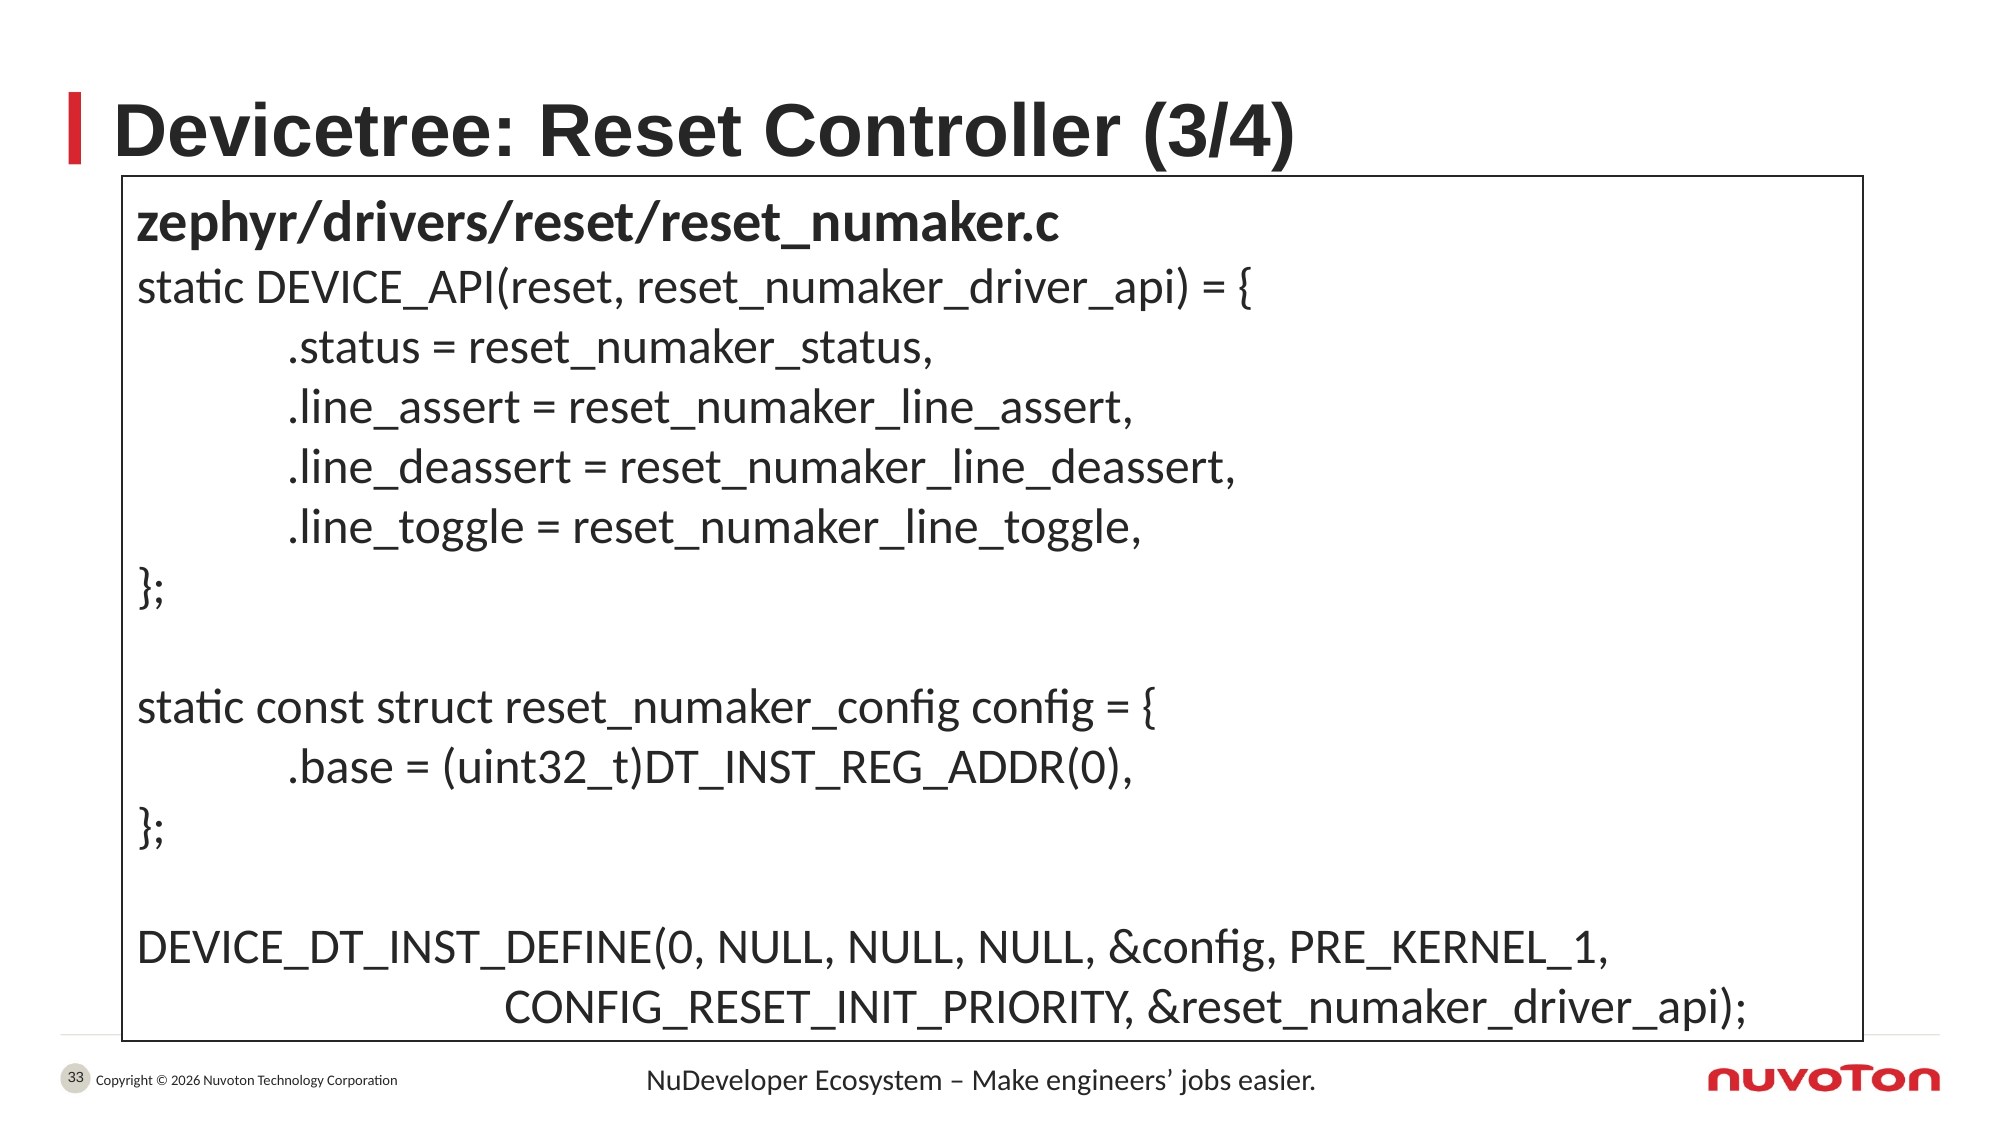

# Devicetree: Reset Controller (3/4)
zephyr/drivers/reset/reset_numaker.c
static DEVICE_API(reset, reset_numaker_driver_api) = {
	.status = reset_numaker_status,
	.line_assert = reset_numaker_line_assert,
	.line_deassert = reset_numaker_line_deassert,
	.line_toggle = reset_numaker_line_toggle,
};

static const struct reset_numaker_config config = {
	.base = (uint32_t)DT_INST_REG_ADDR(0),
};

DEVICE_DT_INST_DEFINE(0, NULL, NULL, NULL, &config, PRE_KERNEL_1,
		      CONFIG_RESET_INIT_PRIORITY, &reset_numaker_driver_api);
33